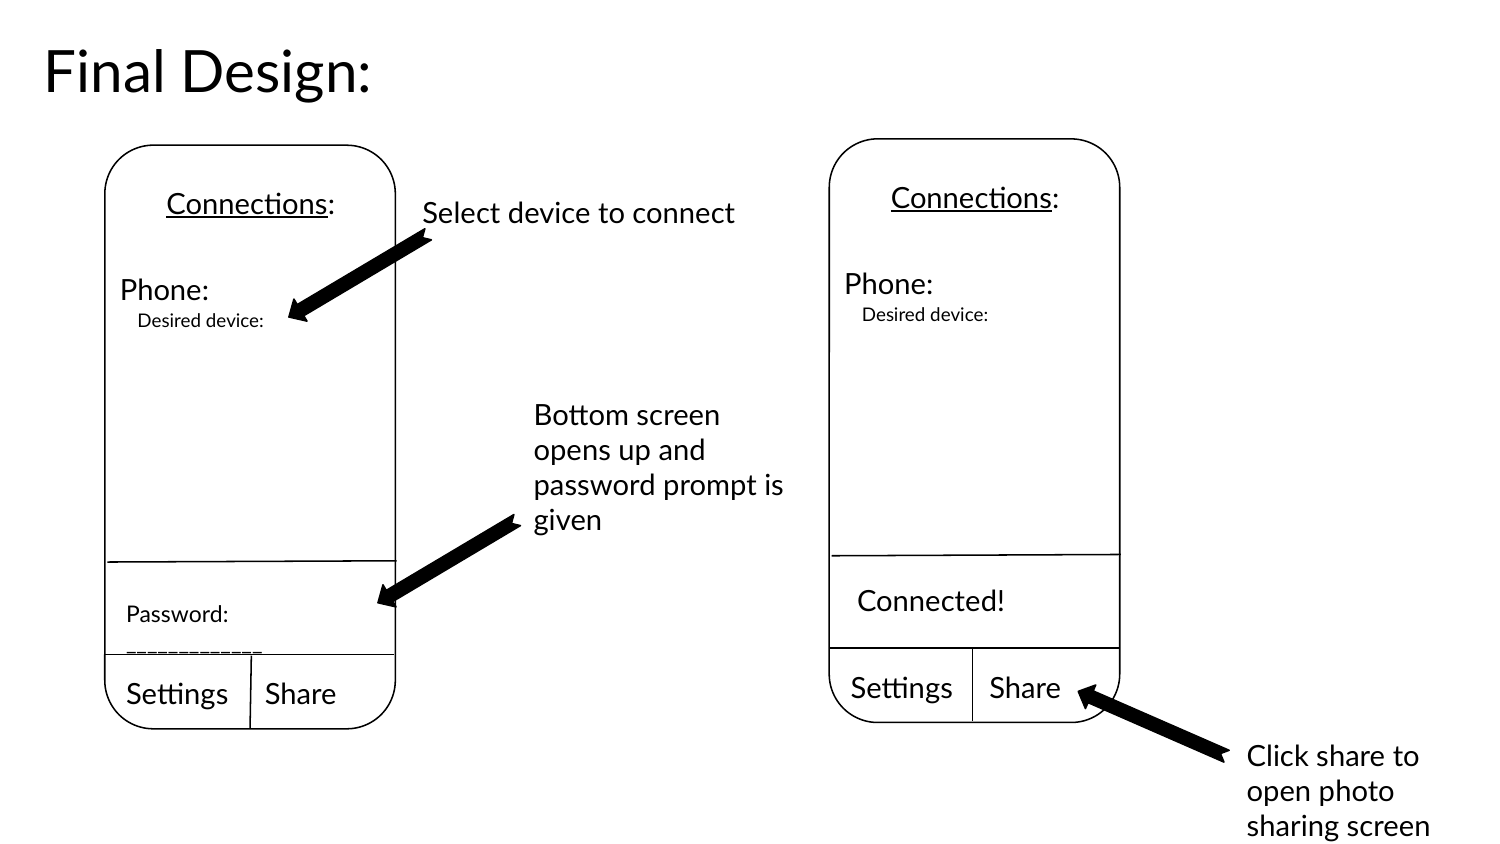

Final Design:

Connections:
Connections:
Select device to connect
Phone:
Phone:

Desired device:
Desired device:
Bottom screen opens up and password prompt is given

Connected!
Password: _____________
Settings
Share
Settings
Share

Click share to open photo sharing screen